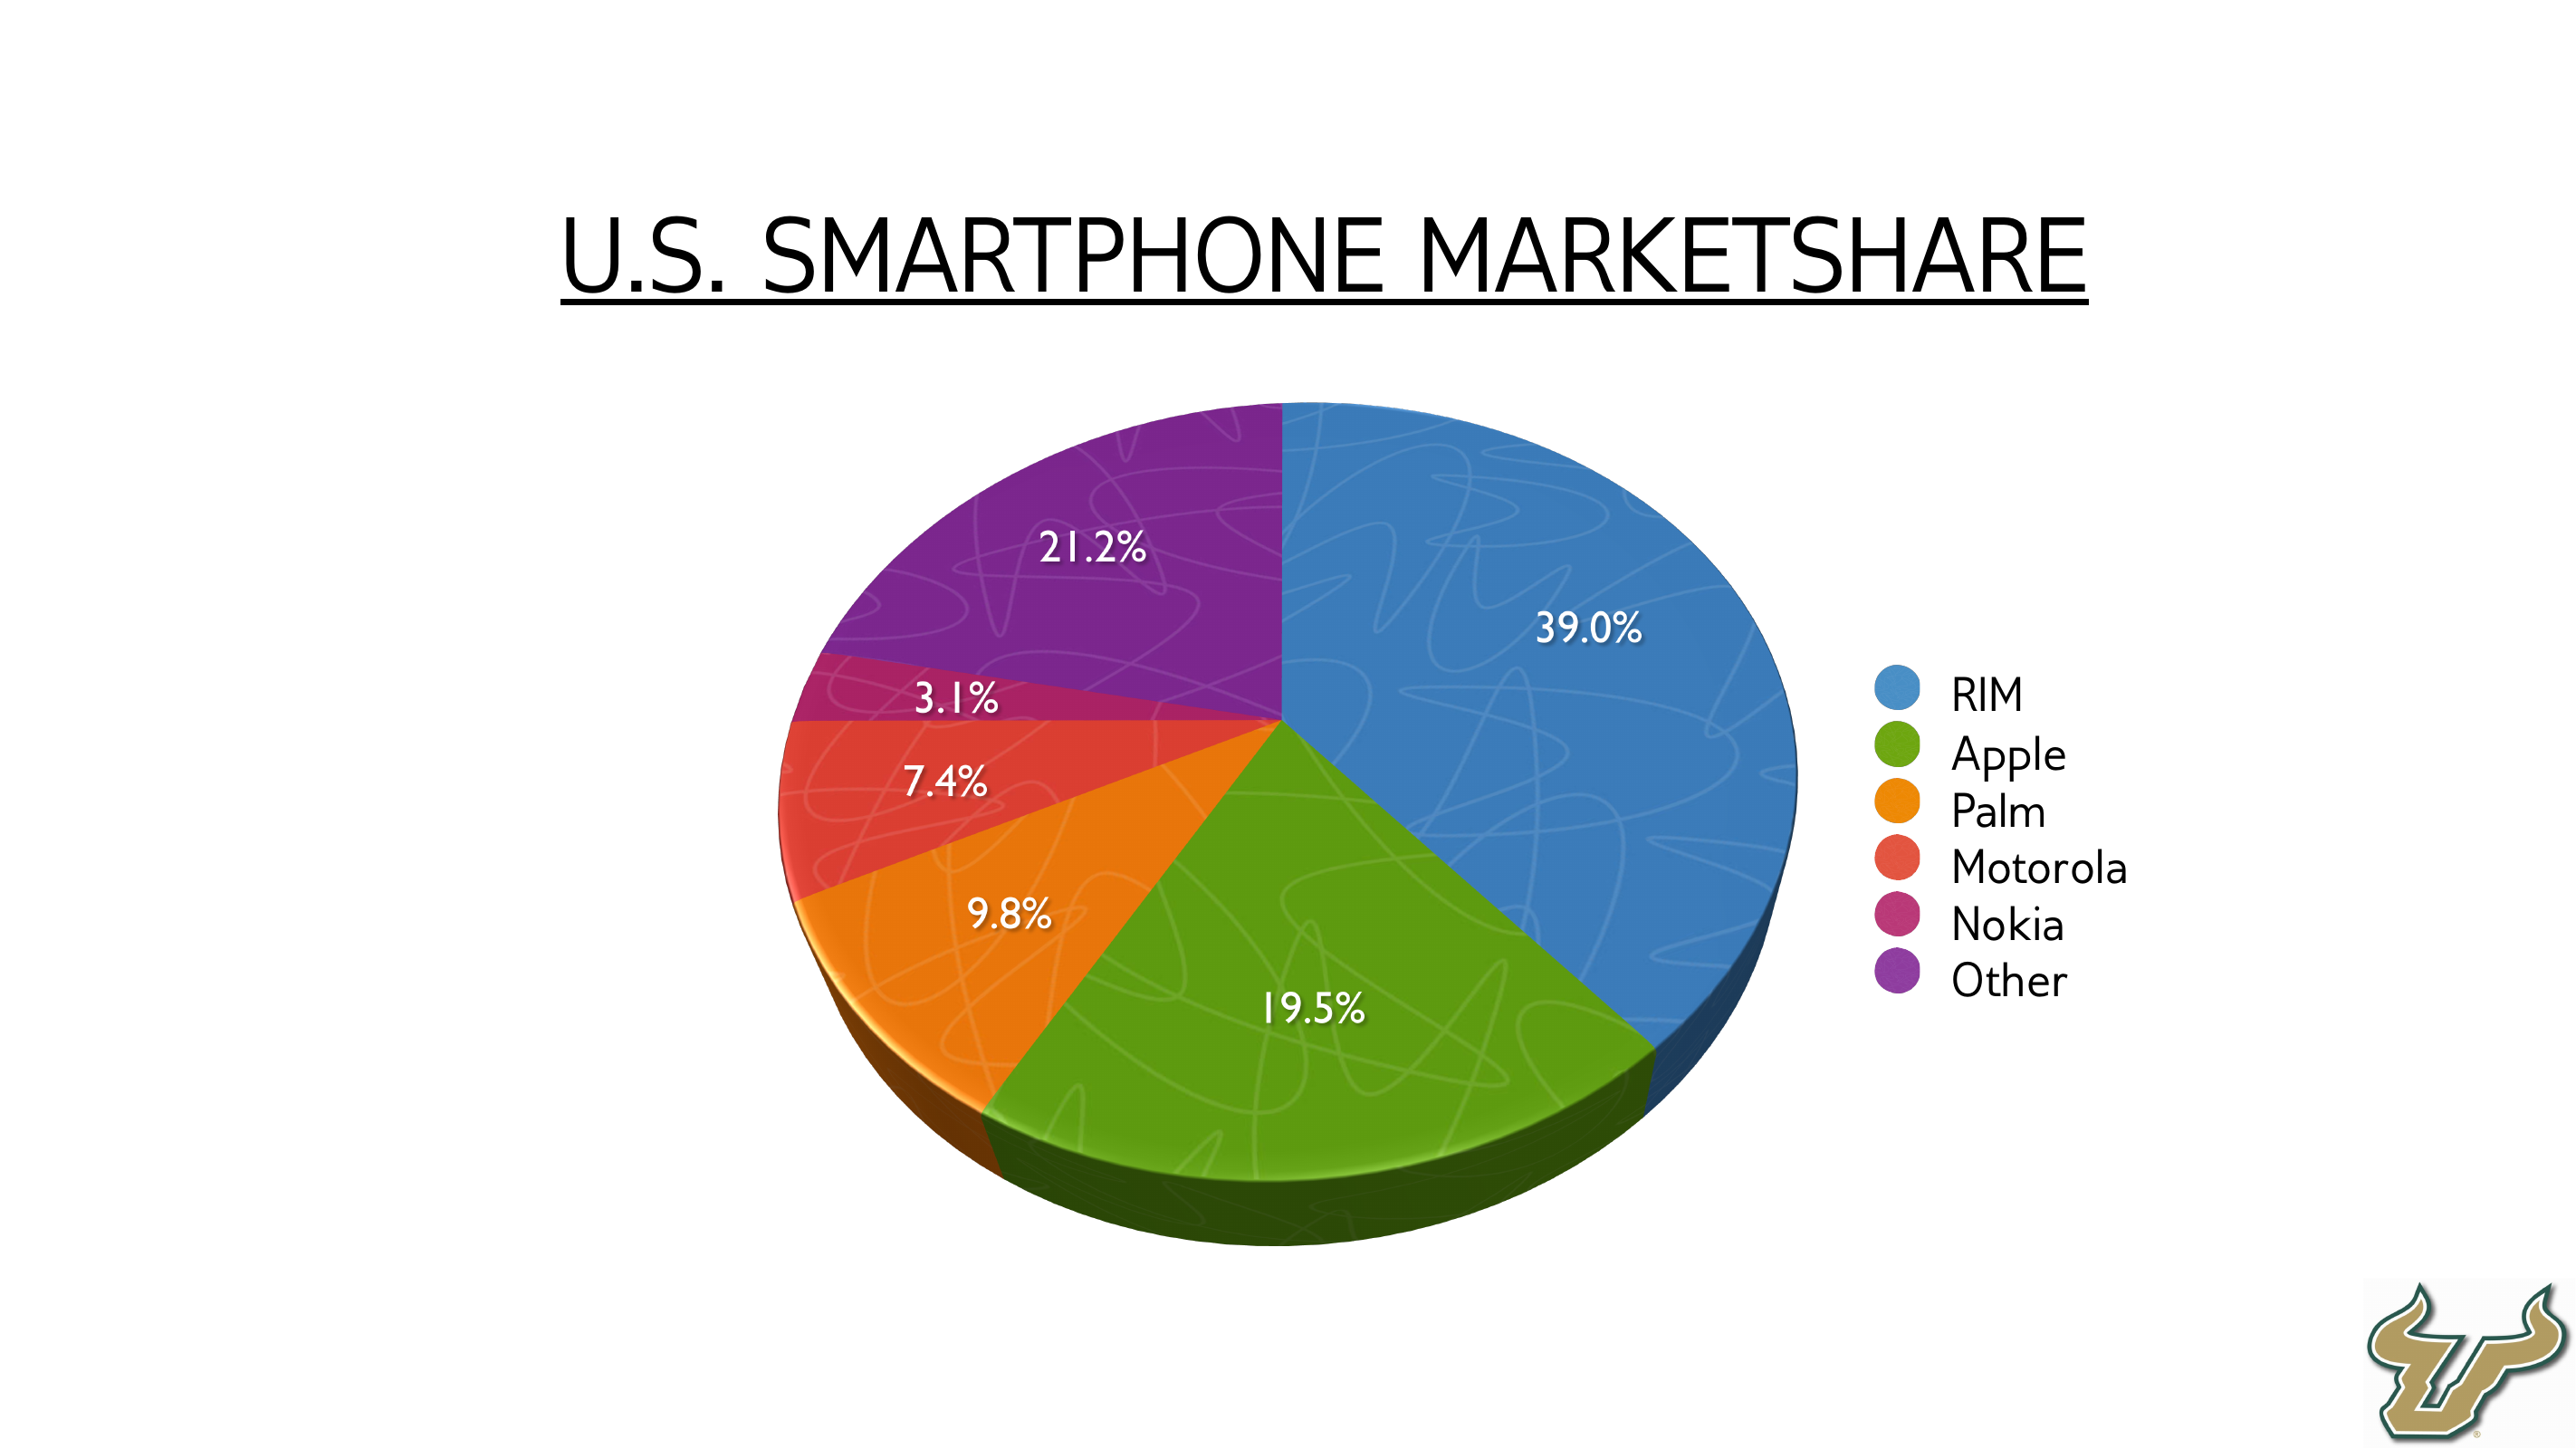

U.S. SmartPhone Marketshare

RIM
Apple Palm Motorola Nokia Other